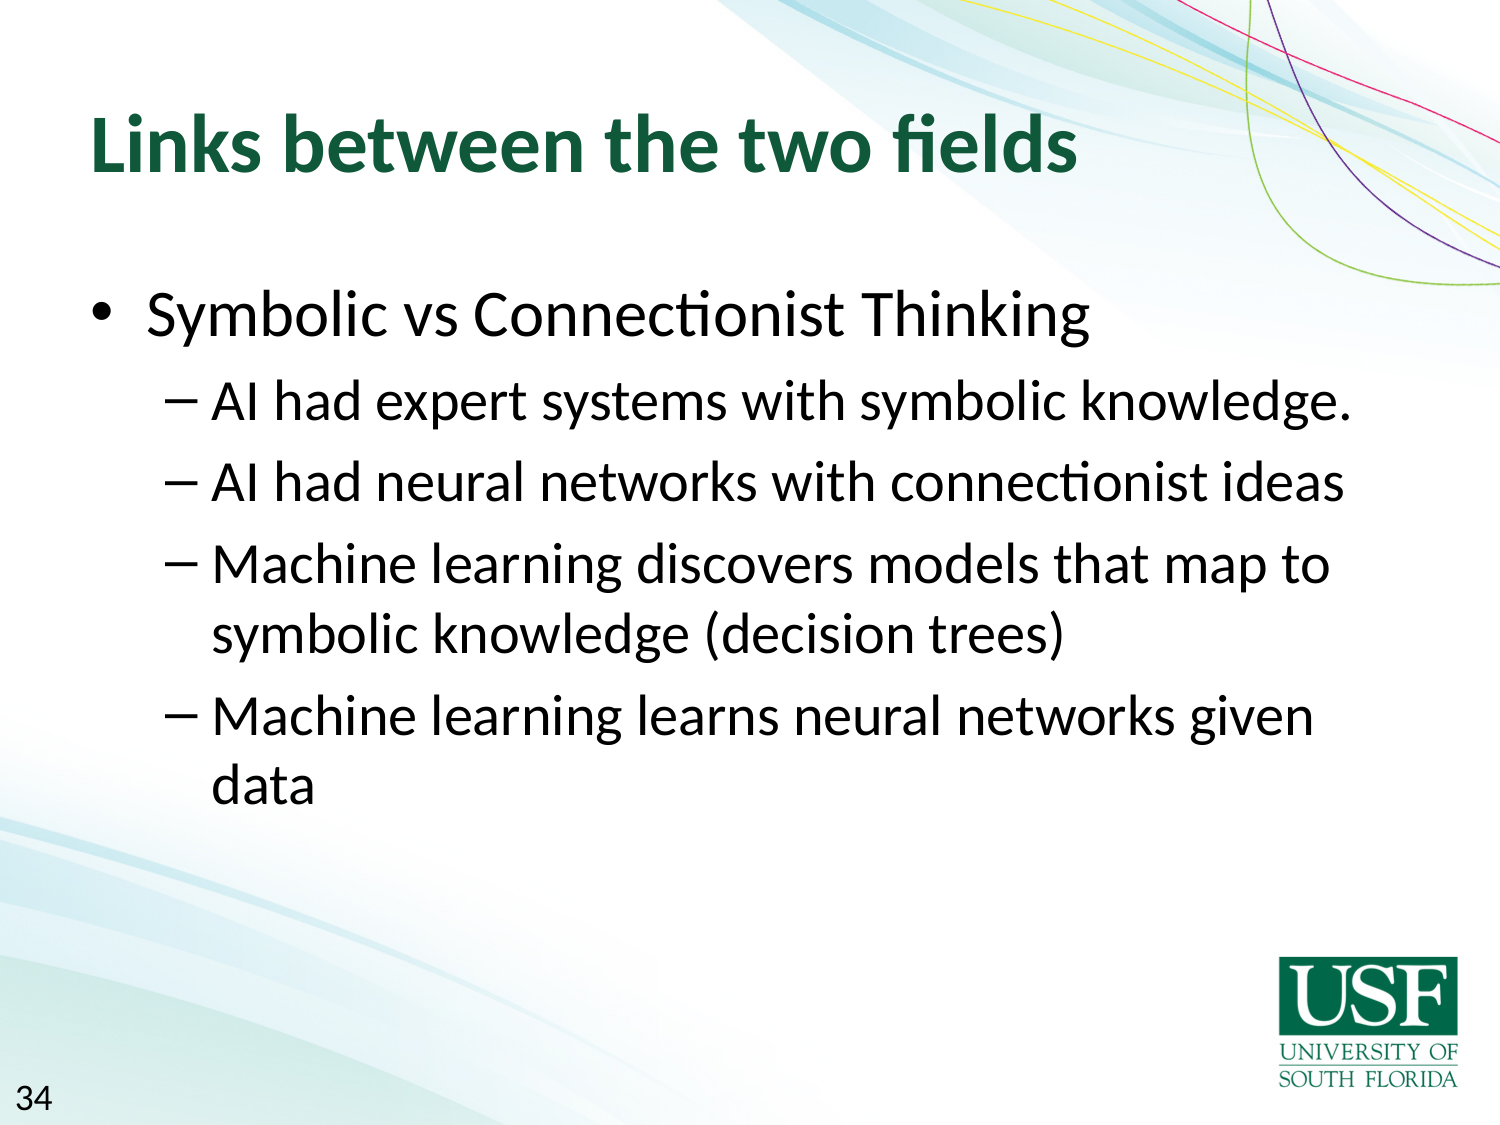

# Links between the two fields
Symbolic vs Connectionist Thinking
AI had expert systems with symbolic knowledge.
AI had neural networks with connectionist ideas
Machine learning discovers models that map to symbolic knowledge (decision trees)
Machine learning learns neural networks given data
34